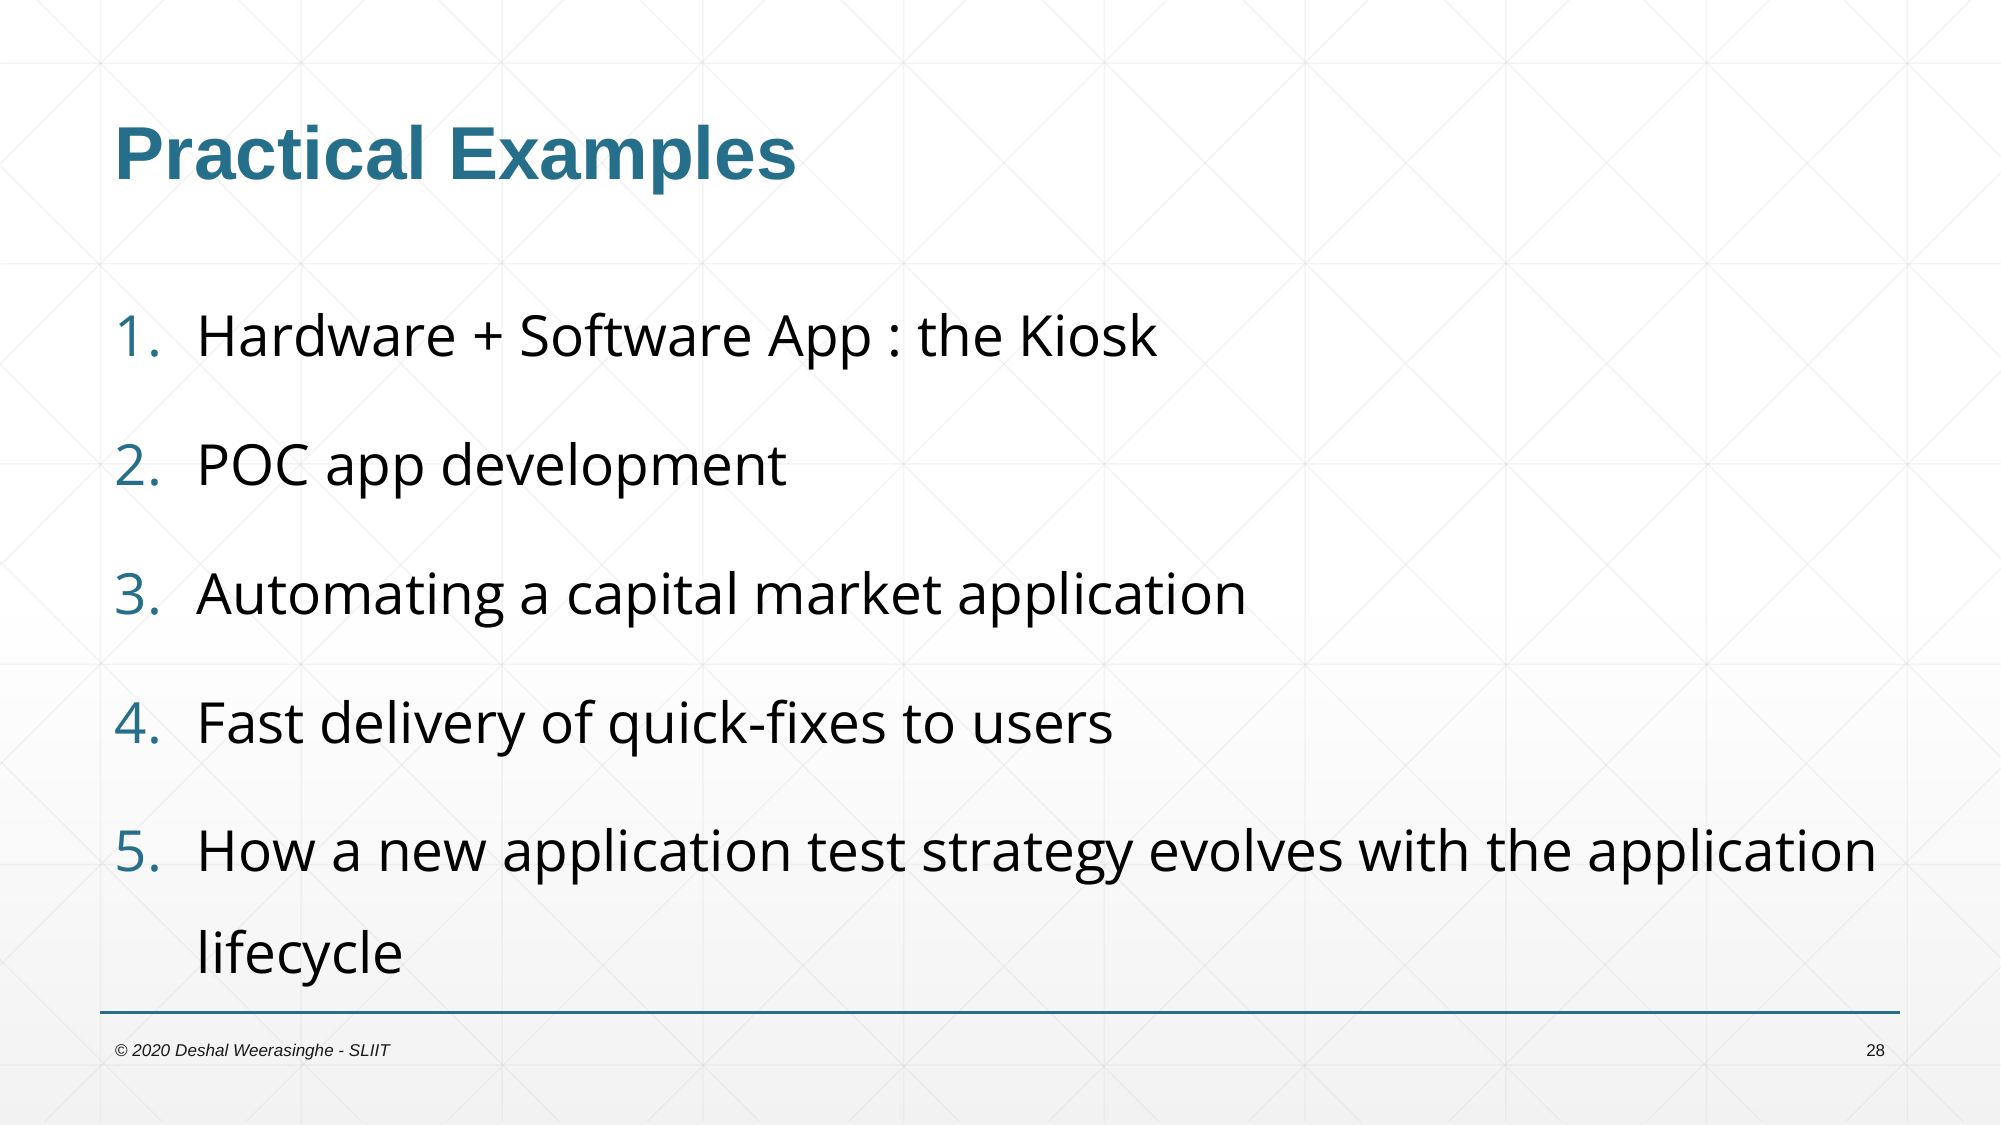

# Practical Examples
Hardware + Software App : the Kiosk
POC app development
Automating a capital market application
Fast delivery of quick-fixes to users
How a new application test strategy evolves with the application lifecycle
© 2020 Deshal Weerasinghe - SLIIT
28